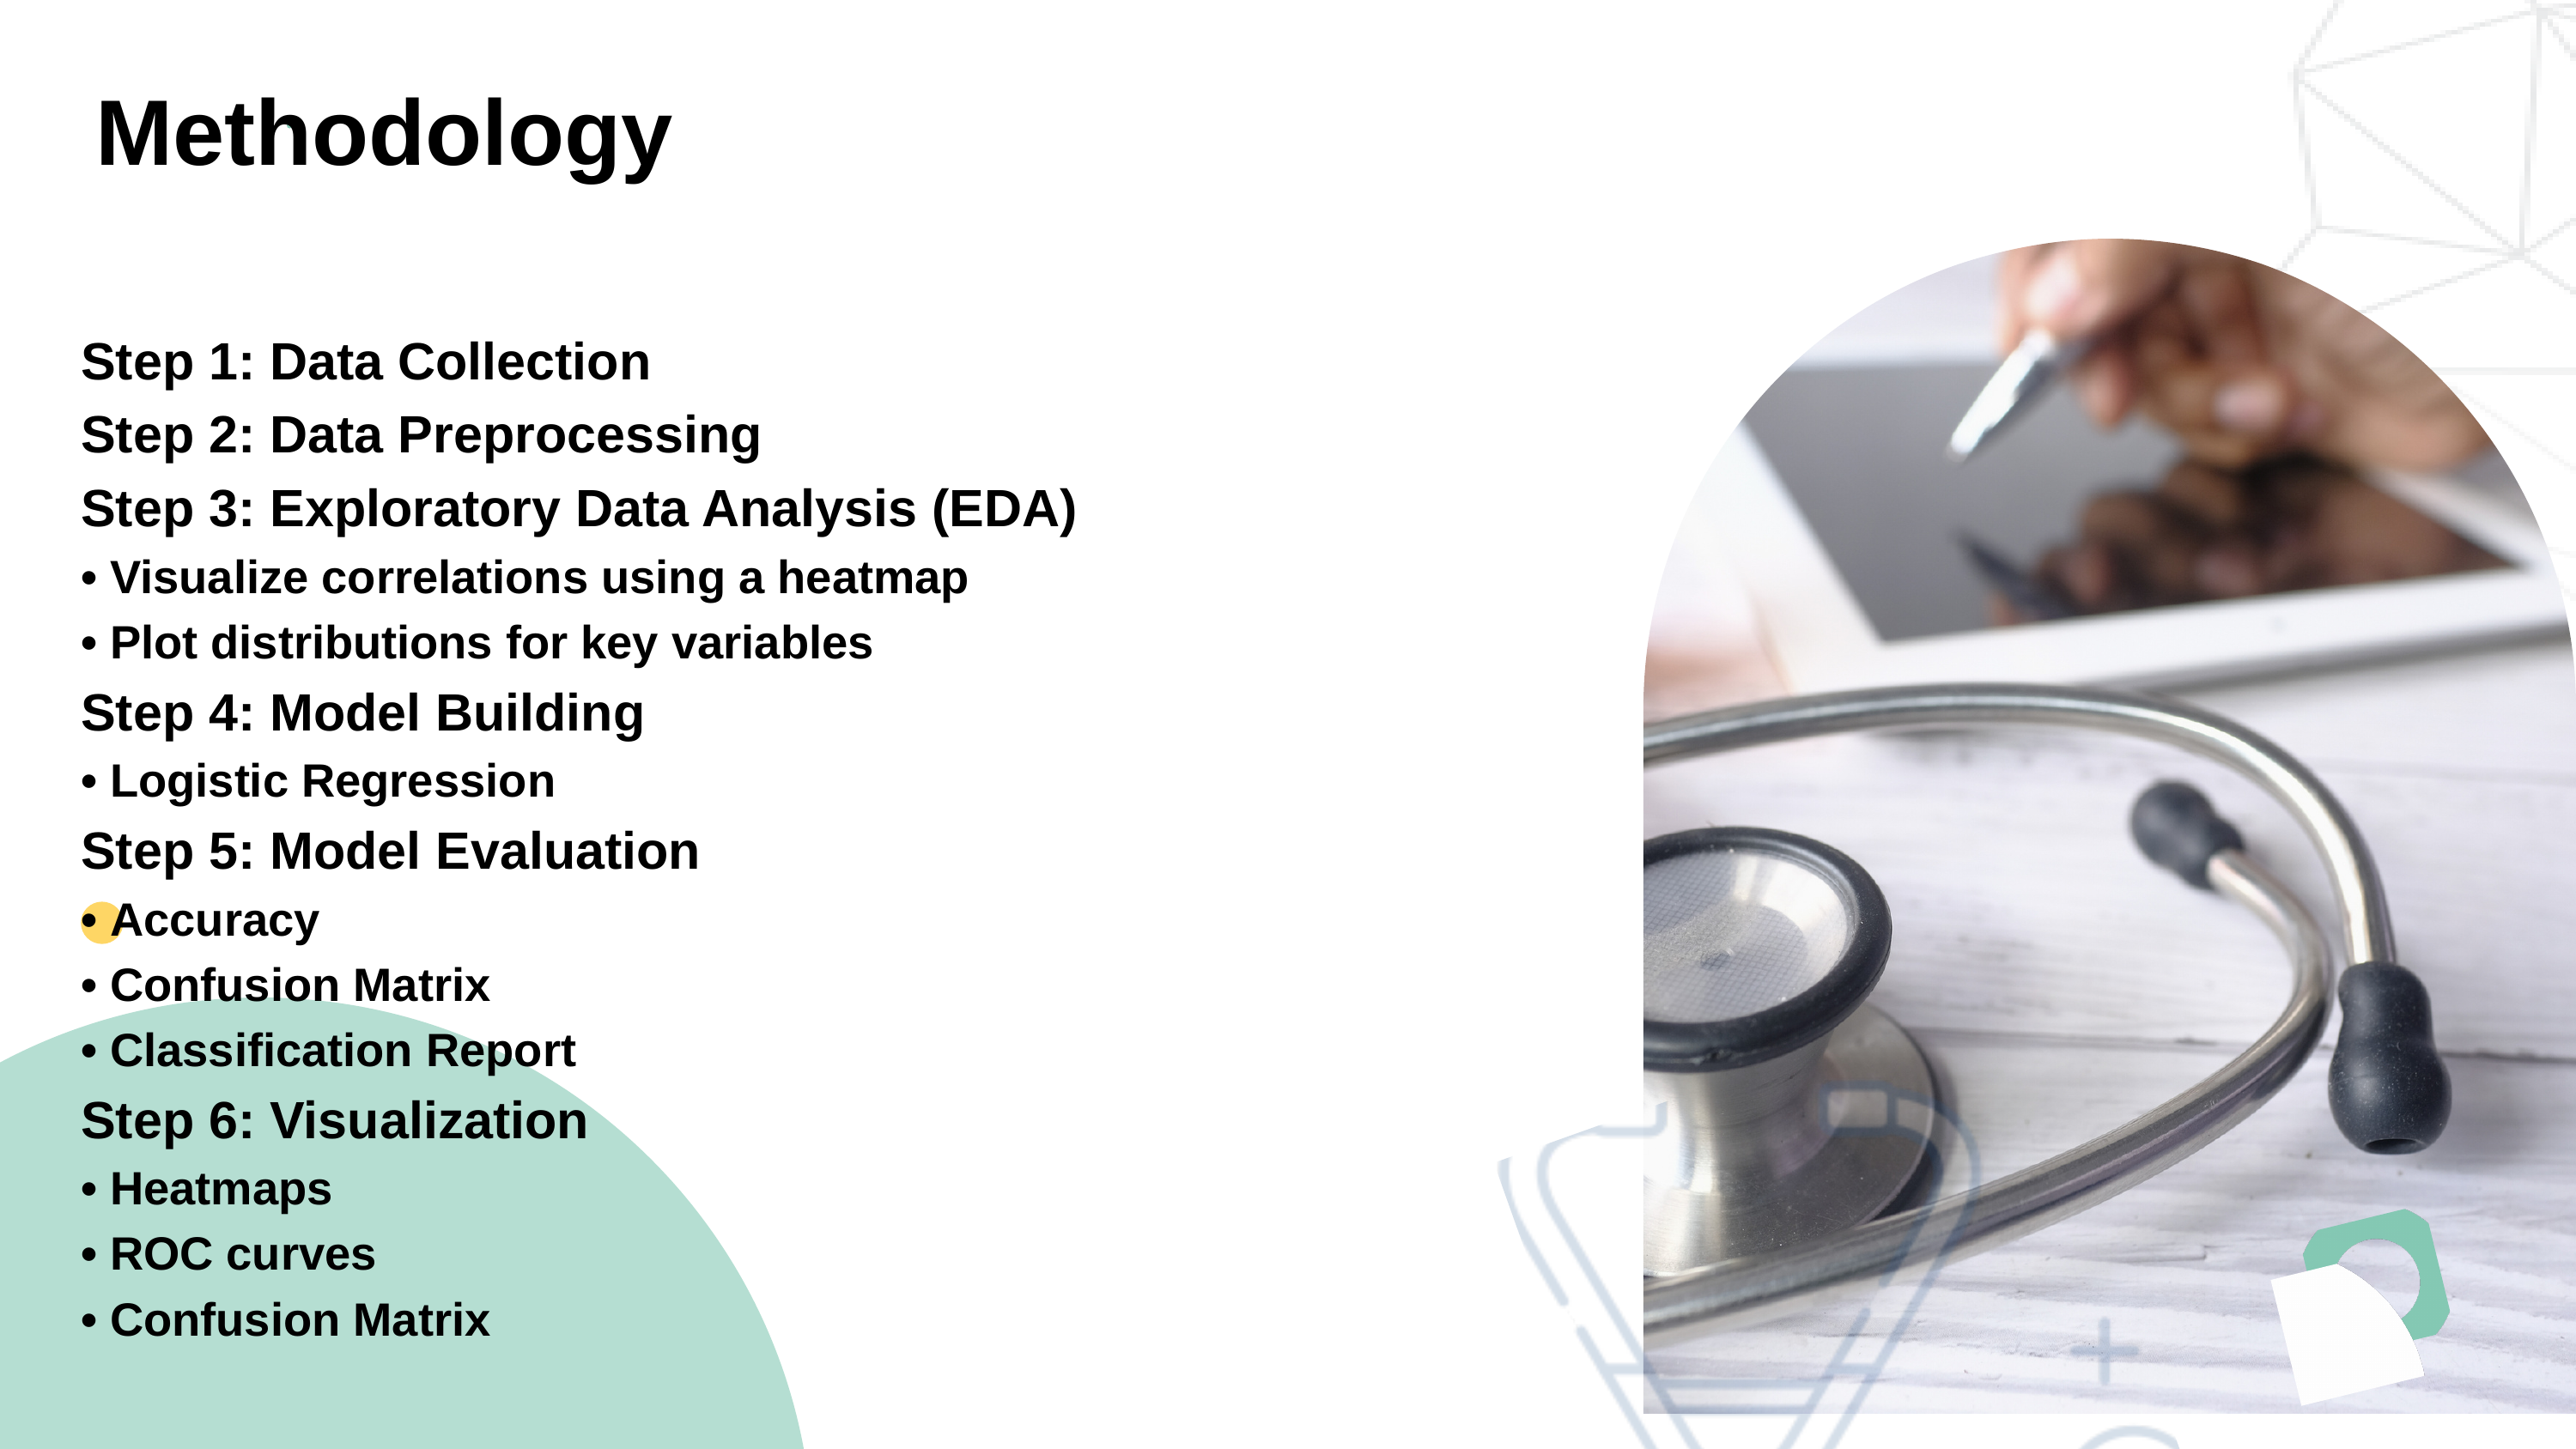

Methodology

Step 1: Data Collection
Step 2: Data Preprocessing
Step 3: Exploratory Data Analysis (EDA)
• Visualize correlations using a heatmap
• Plot distributions for key variables
Step 4: Model Building
• Logistic Regression
Step 5: Model Evaluation
• Accuracy
• Confusion Matrix
• Classification Report
Step 6: Visualization
• Heatmaps
• ROC curves
• Confusion Matrix